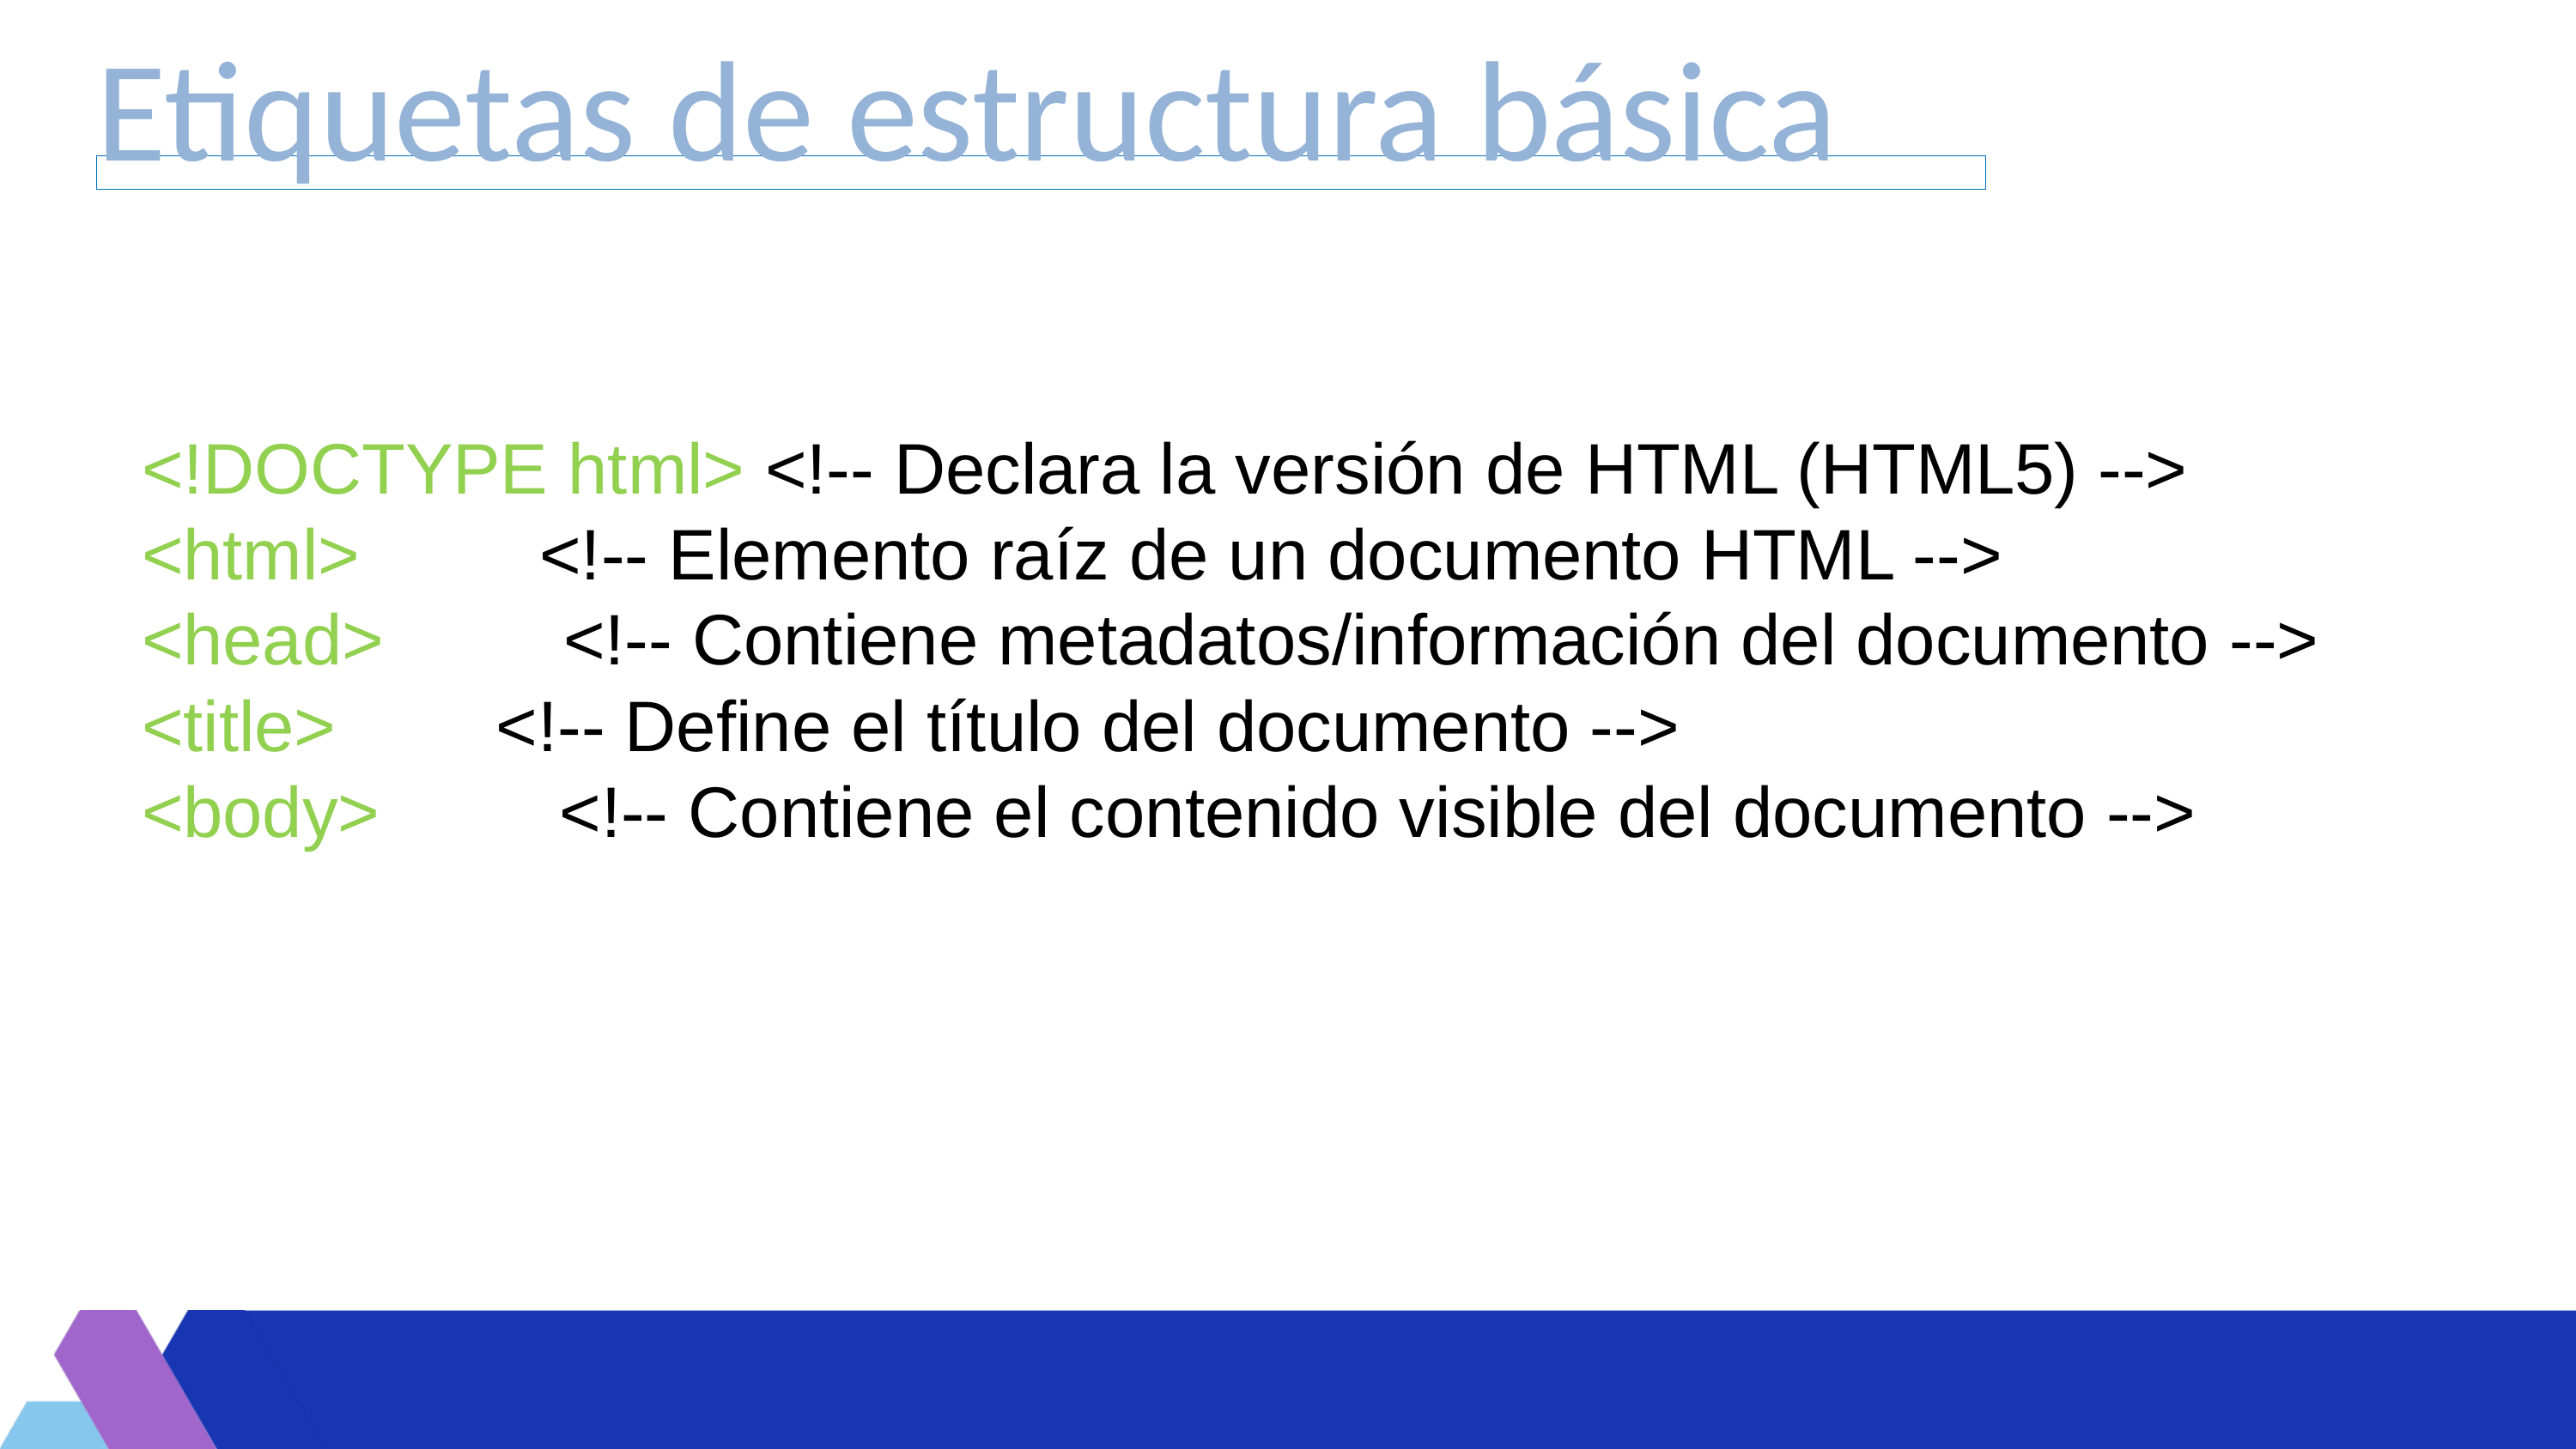

Etiquetas de estructura básica

<!DOCTYPE html> <!-- Declara la versión de HTML (HTML5) -->
<html>         <!-- Elemento raíz de un documento HTML -->
<head>         <!-- Contiene metadatos/información del documento -->
<title>        <!-- Define el título del documento -->
<body>         <!-- Contiene el contenido visible del documento -->